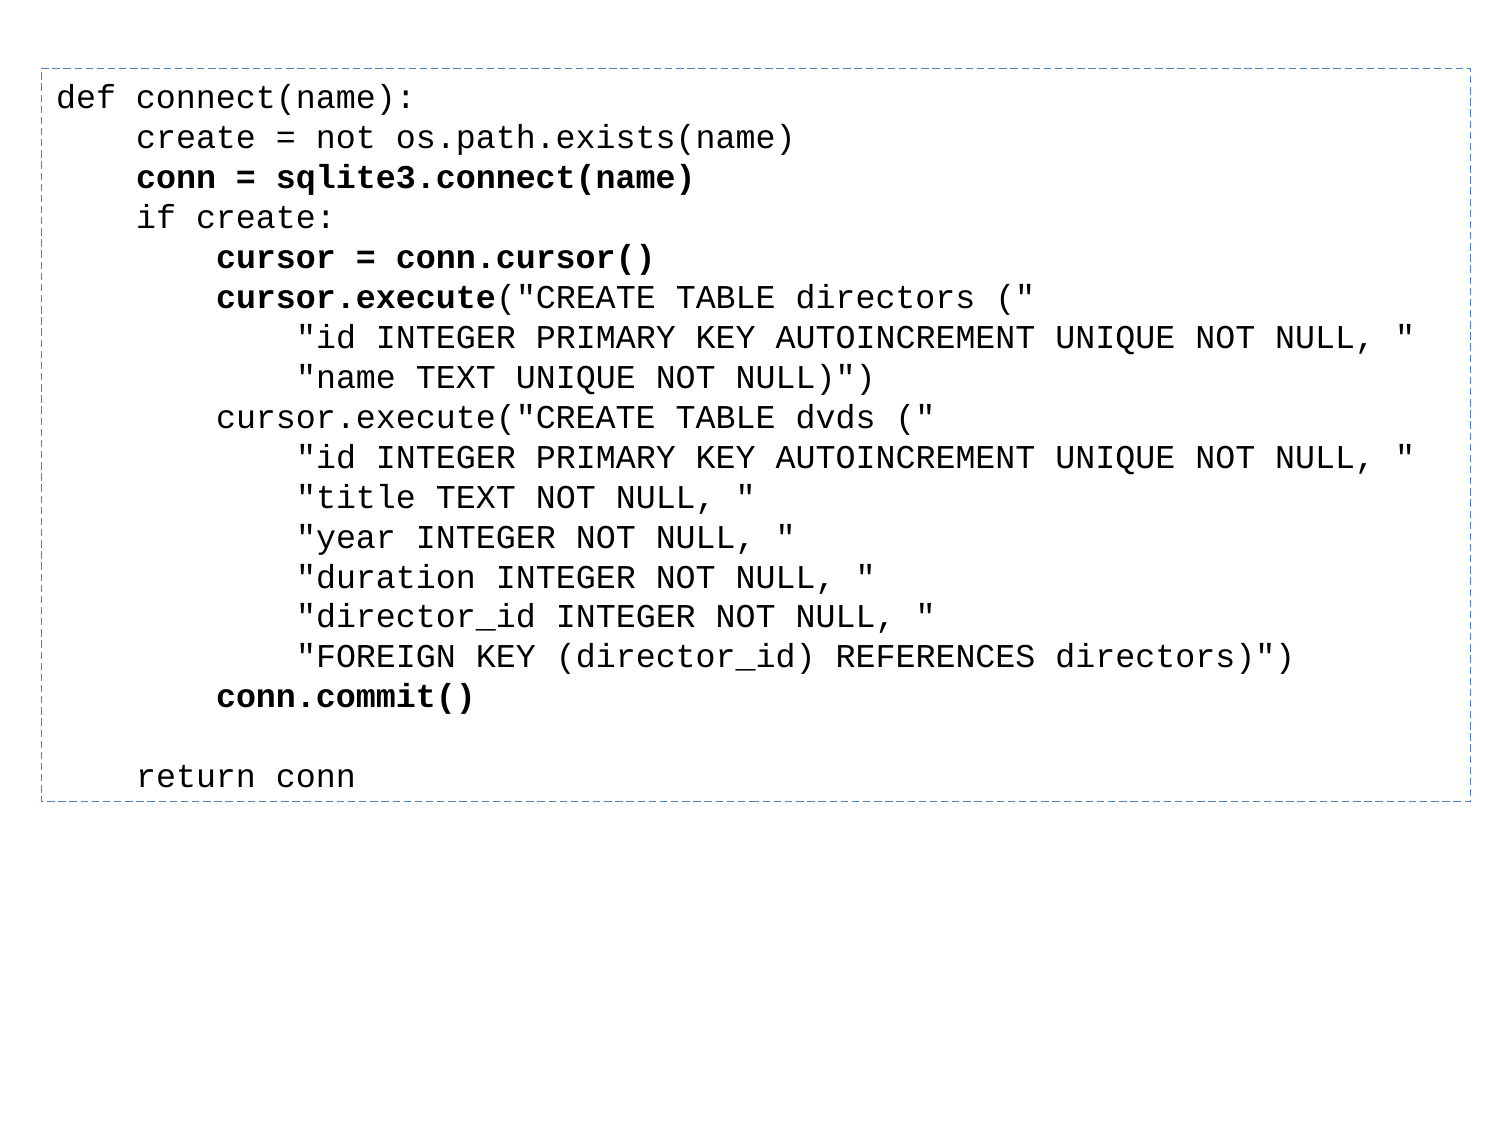

def connect(name):
    create = not os.path.exists(name)
    conn = sqlite3.connect(name)
    if create:
        cursor = conn.cursor()
        cursor.execute("CREATE TABLE directors ("
            "id INTEGER PRIMARY KEY AUTOINCREMENT UNIQUE NOT NULL, "
            "name TEXT UNIQUE NOT NULL)")
        cursor.execute("CREATE TABLE dvds ("
            "id INTEGER PRIMARY KEY AUTOINCREMENT UNIQUE NOT NULL, "
            "title TEXT NOT NULL, "
            "year INTEGER NOT NULL, "
            "duration INTEGER NOT NULL, "
            "director_id INTEGER NOT NULL, "
            "FOREIGN KEY (director_id) REFERENCES directors)")
        conn.commit()

    return conn